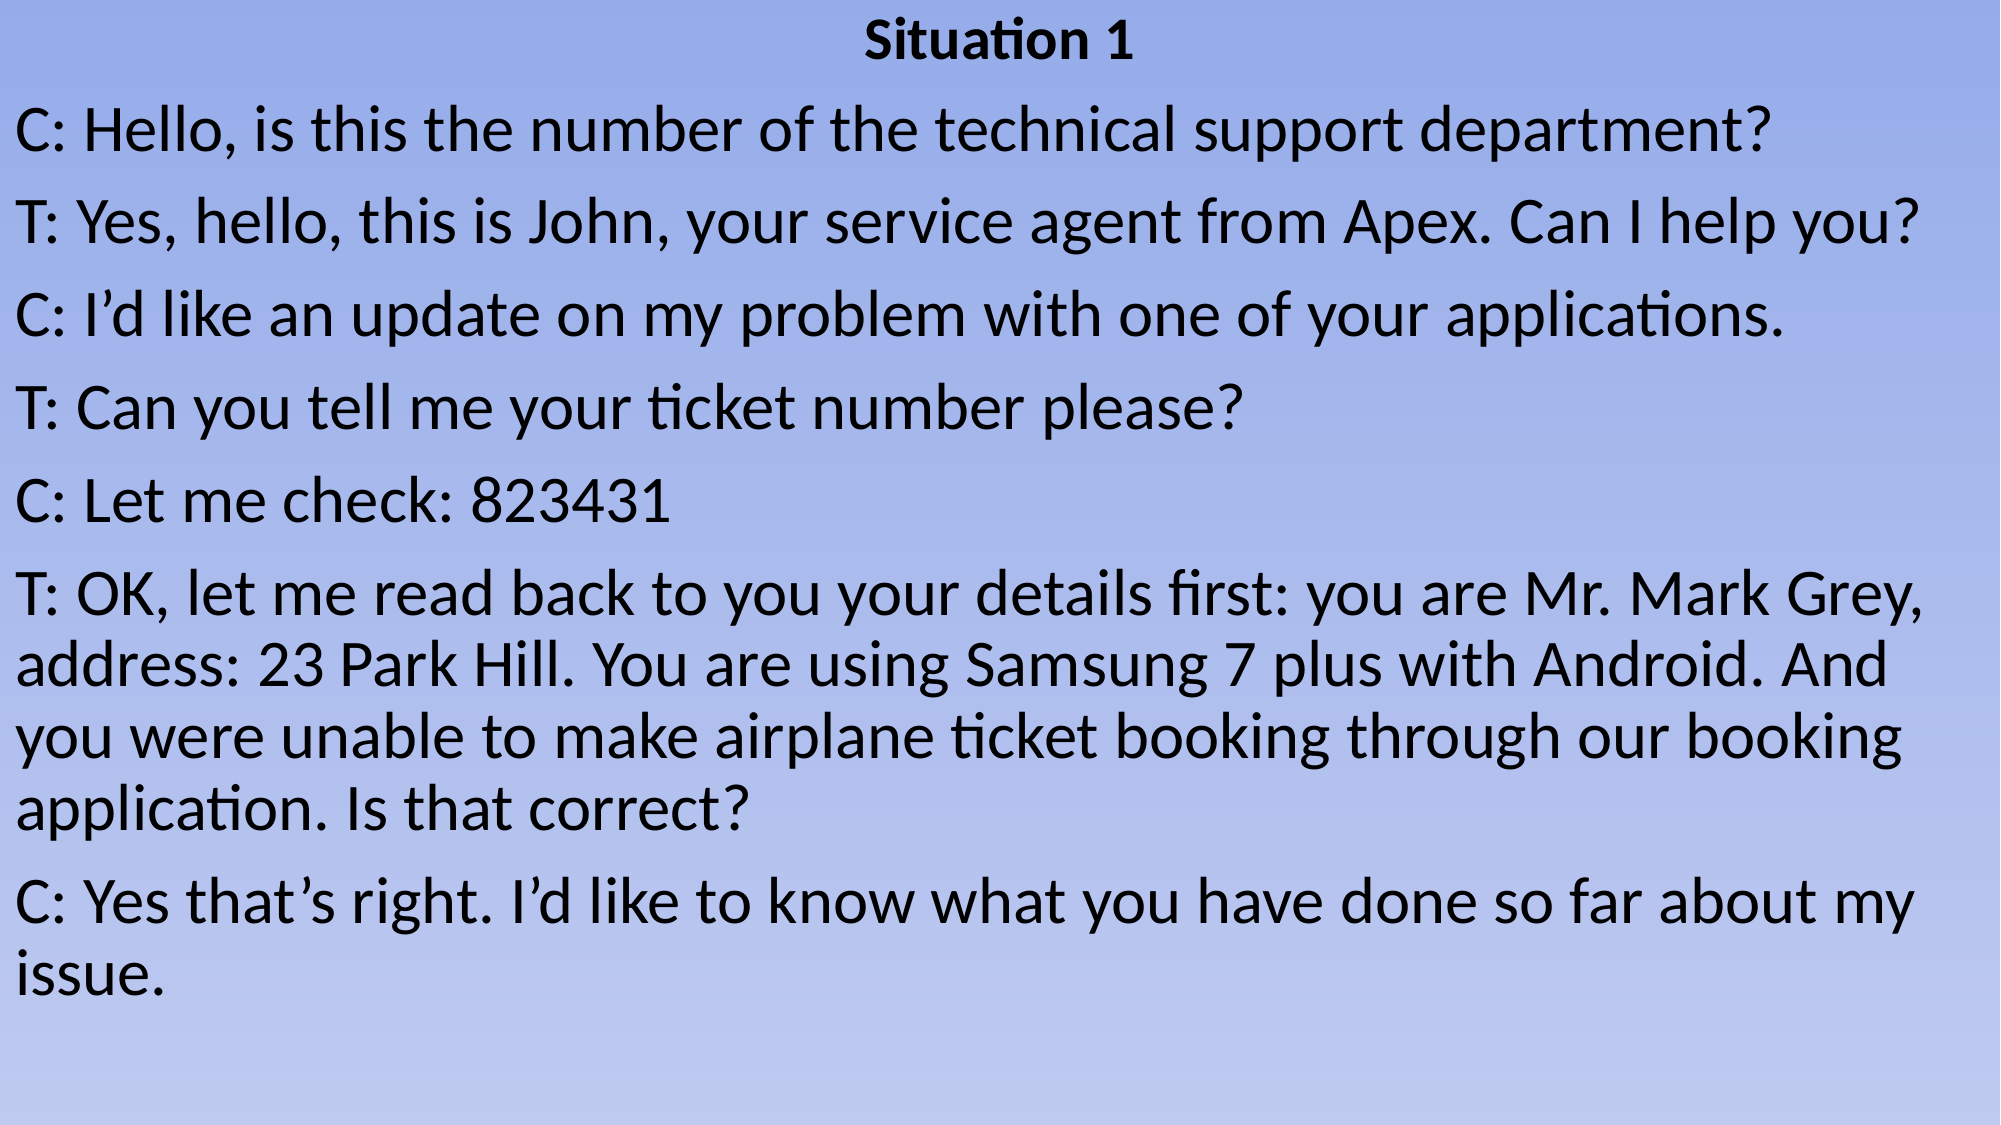

Situation 1
C: Hello, is this the number of the technical support department?
T: Yes, hello, this is John, your service agent from Apex. Can I help you?
C: I’d like an update on my problem with one of your applications.
T: Can you tell me your ticket number please?
C: Let me check: 823431
T: OK, let me read back to you your details first: you are Mr. Mark Grey, address: 23 Park Hill. You are using Samsung 7 plus with Android. And you were unable to make airplane ticket booking through our booking application. Is that correct?
C: Yes that’s right. I’d like to know what you have done so far about my issue.